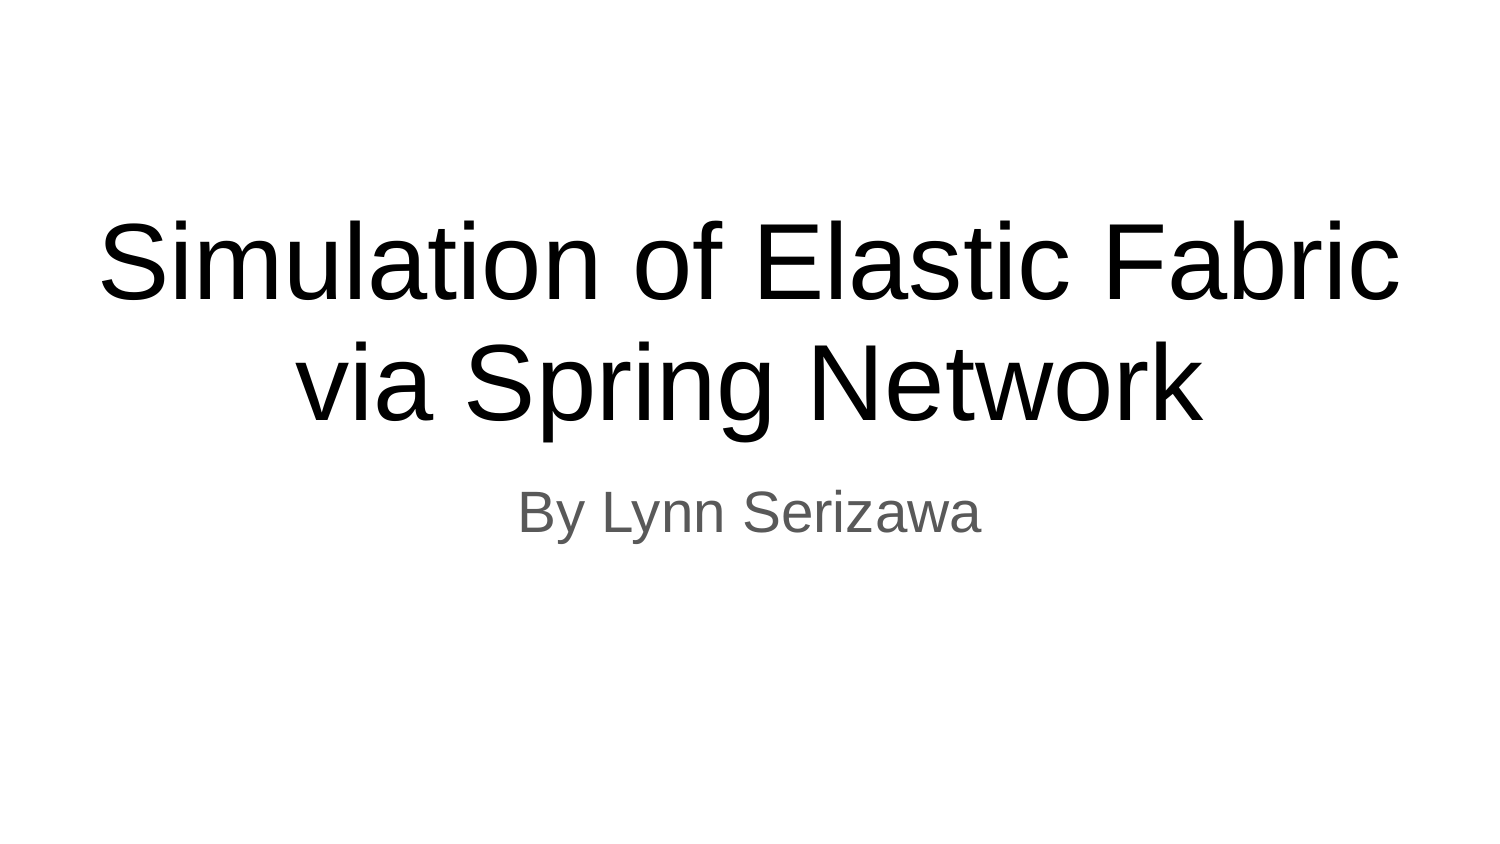

# Simulation of Elastic Fabric via Spring Network
By Lynn Serizawa